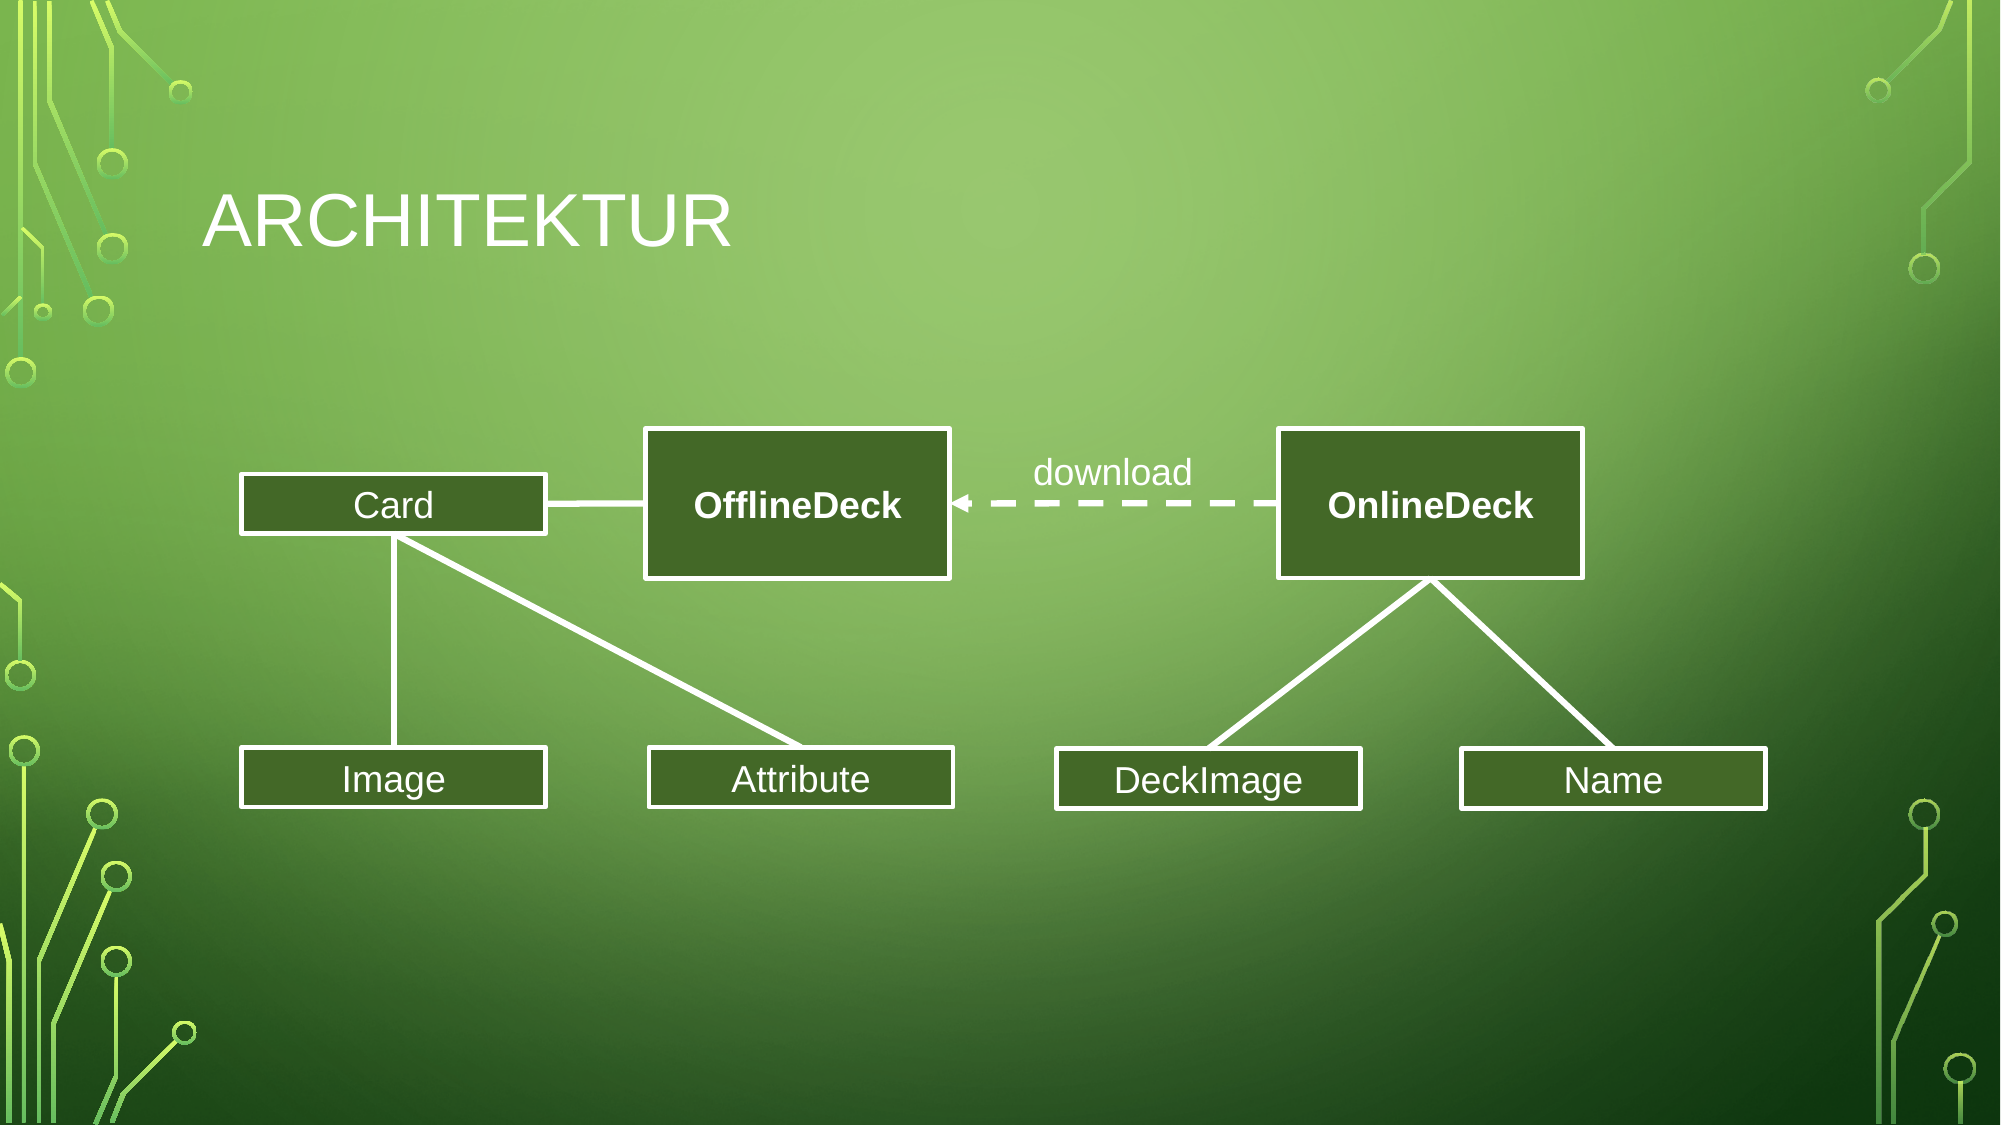

# Architektur

OnlineDeck

OfflineDeck

download
Card
Image
Attribute
DeckImage
Name